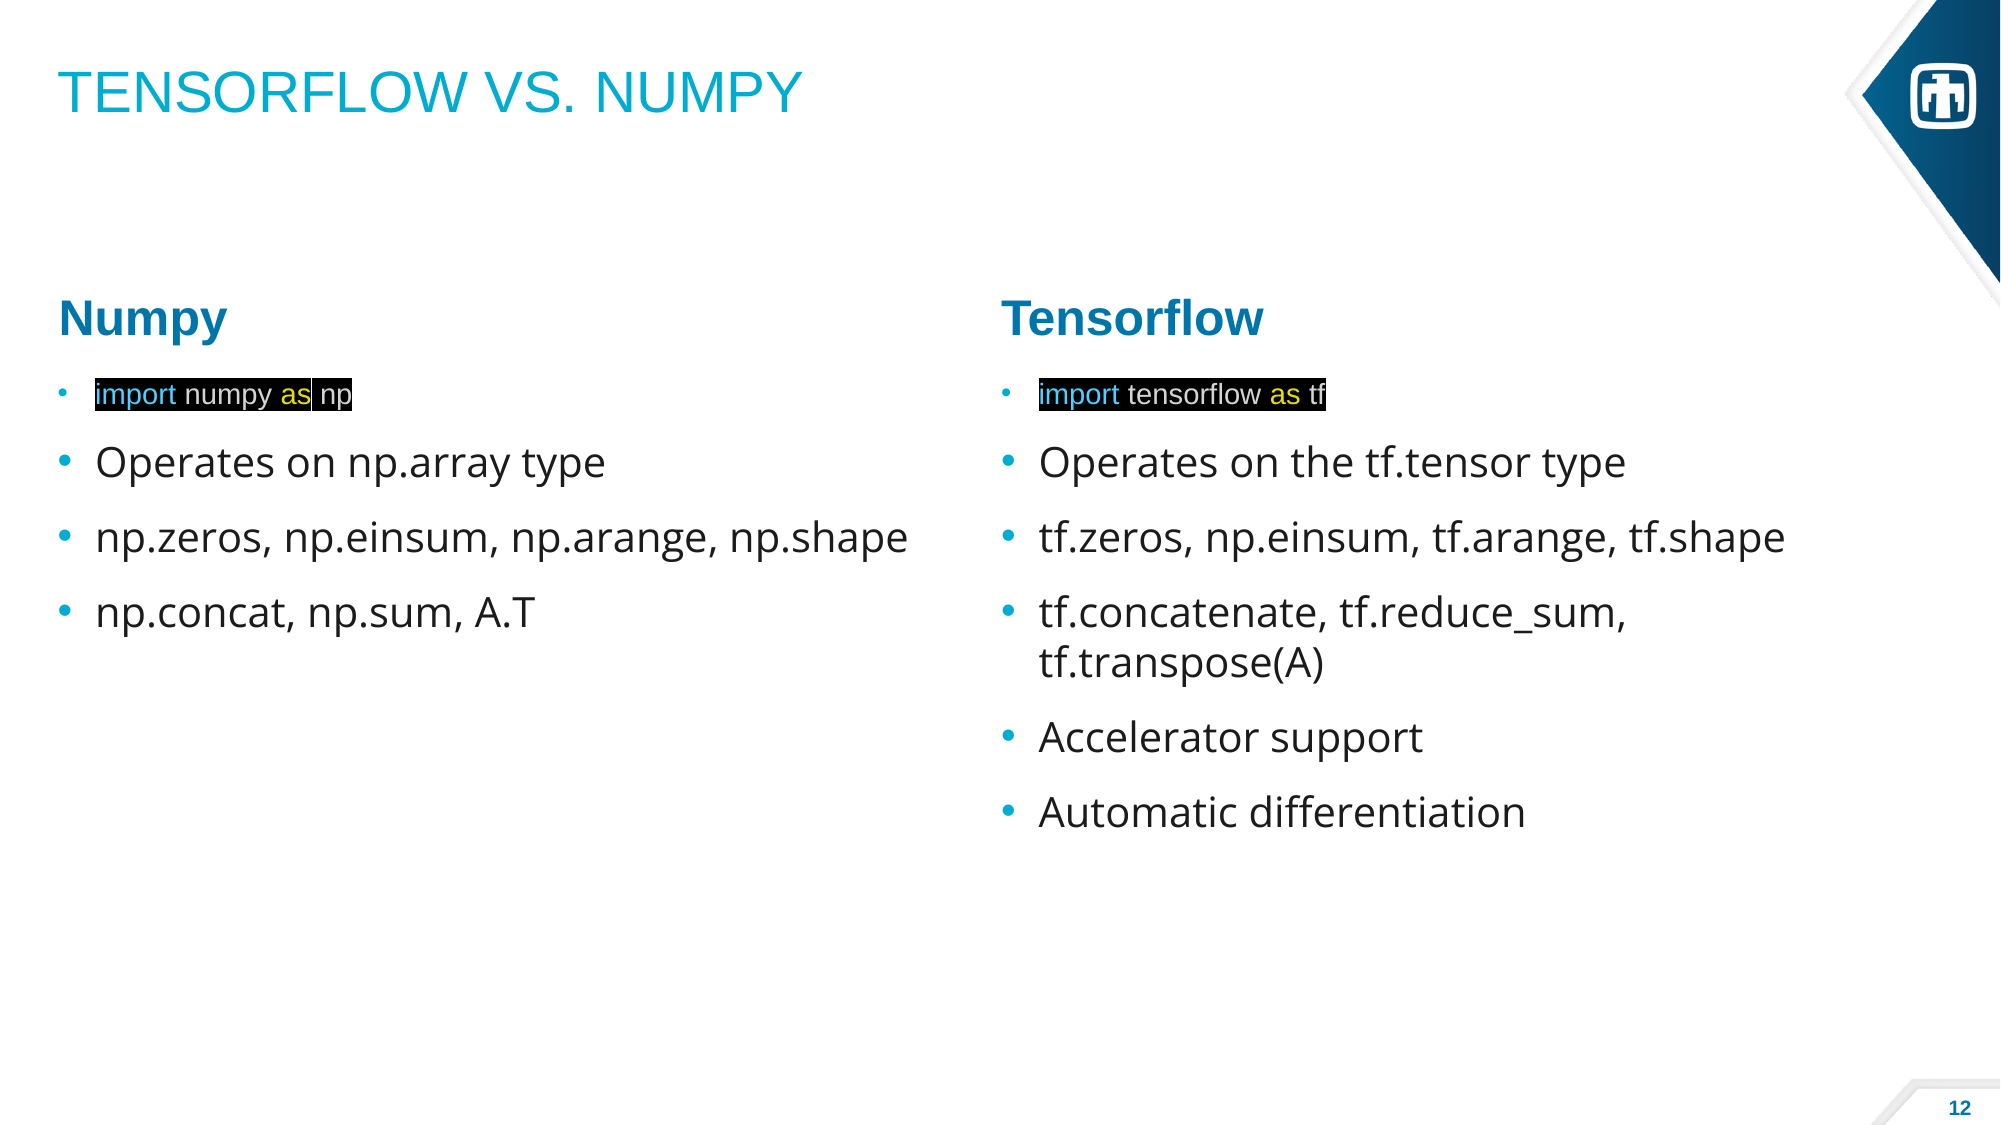

# Tensorflow vs. numpy
Numpy
Tensorflow
import numpy as np
Operates on np.array type
np.zeros, np.einsum, np.arange, np.shape
np.concat, np.sum, A.T
import tensorflow as tf
Operates on the tf.tensor type
tf.zeros, np.einsum, tf.arange, tf.shape
tf.concatenate, tf.reduce_sum, tf.transpose(A)
Accelerator support
Automatic differentiation
12